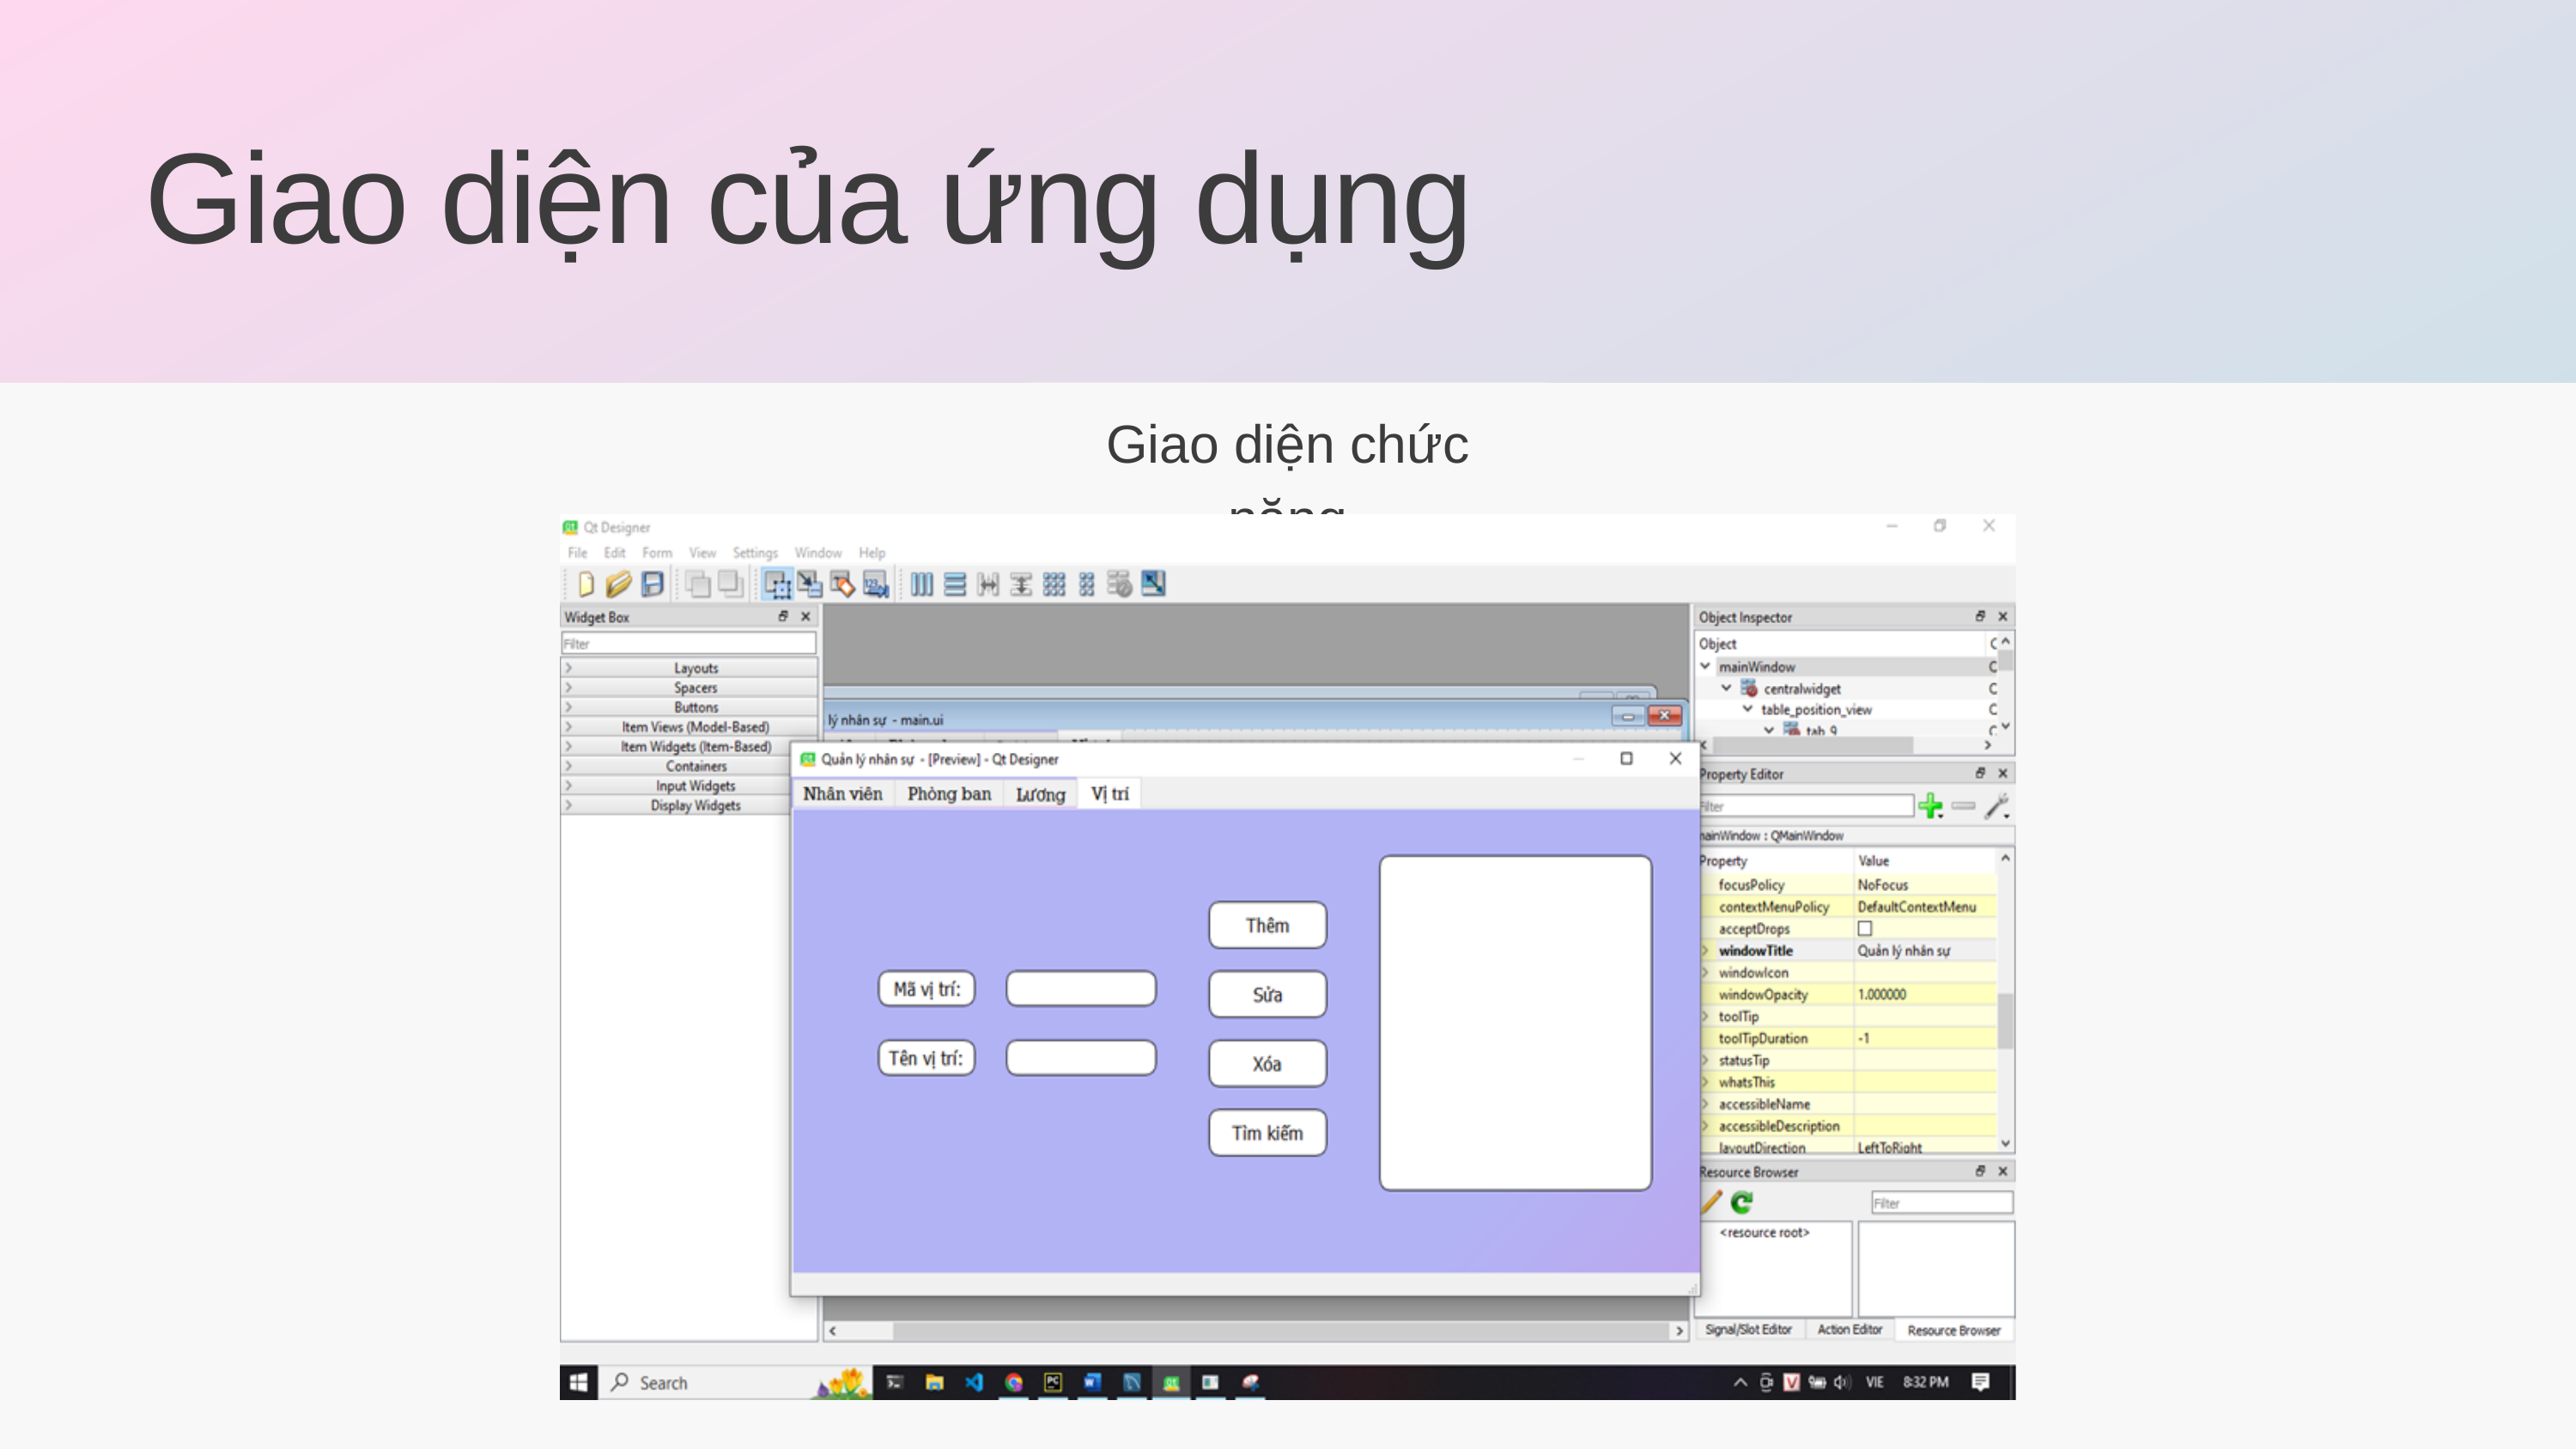

Giao diện của ứng dụng

Giao diện chức năng